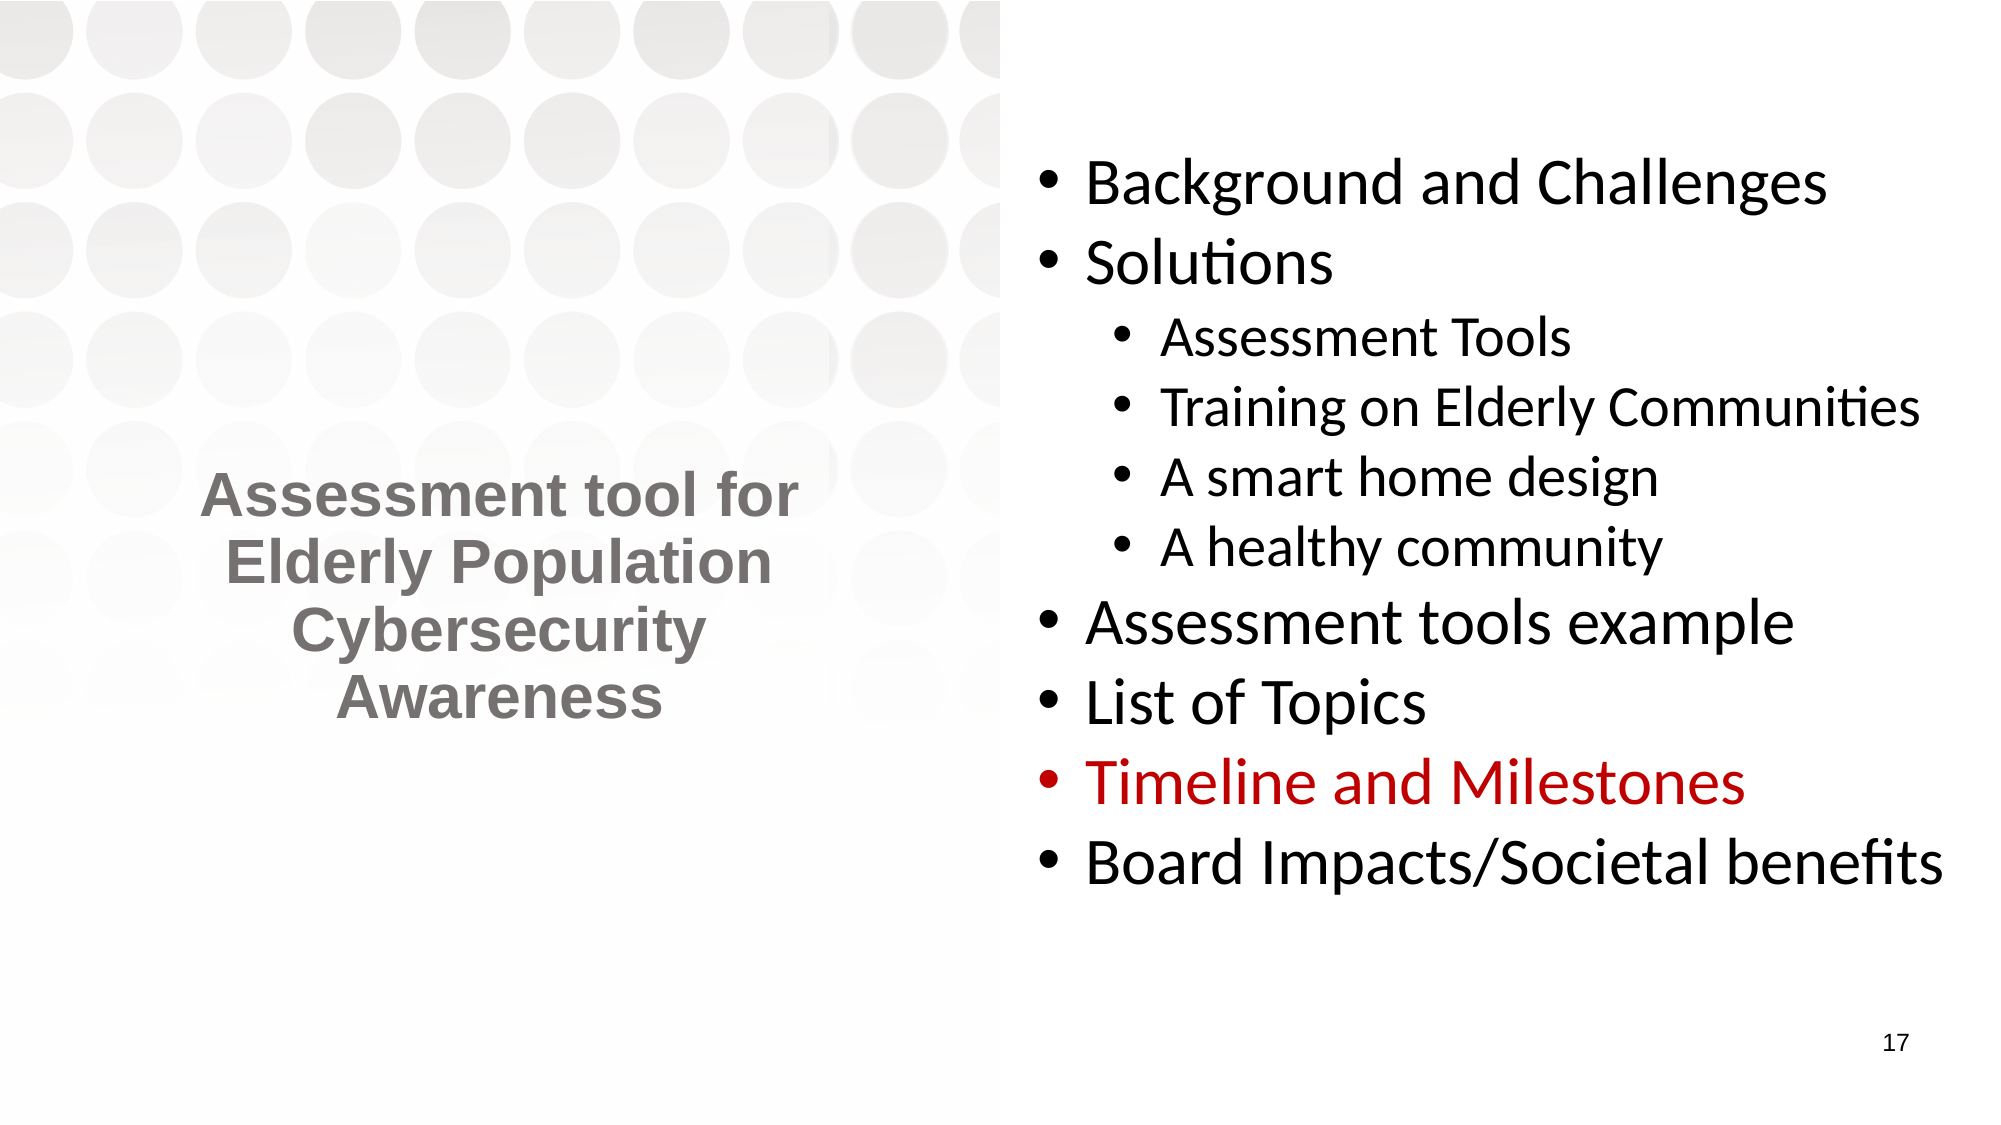

Background and Challenges
Solutions
Assessment Tools
Training on Elderly Communities
A smart home design
A healthy community
Assessment tools example
List of Topics
Timeline and Milestones
Board Impacts/Societal benefits
Assessment tool for Elderly Population Cybersecurity Awareness
17